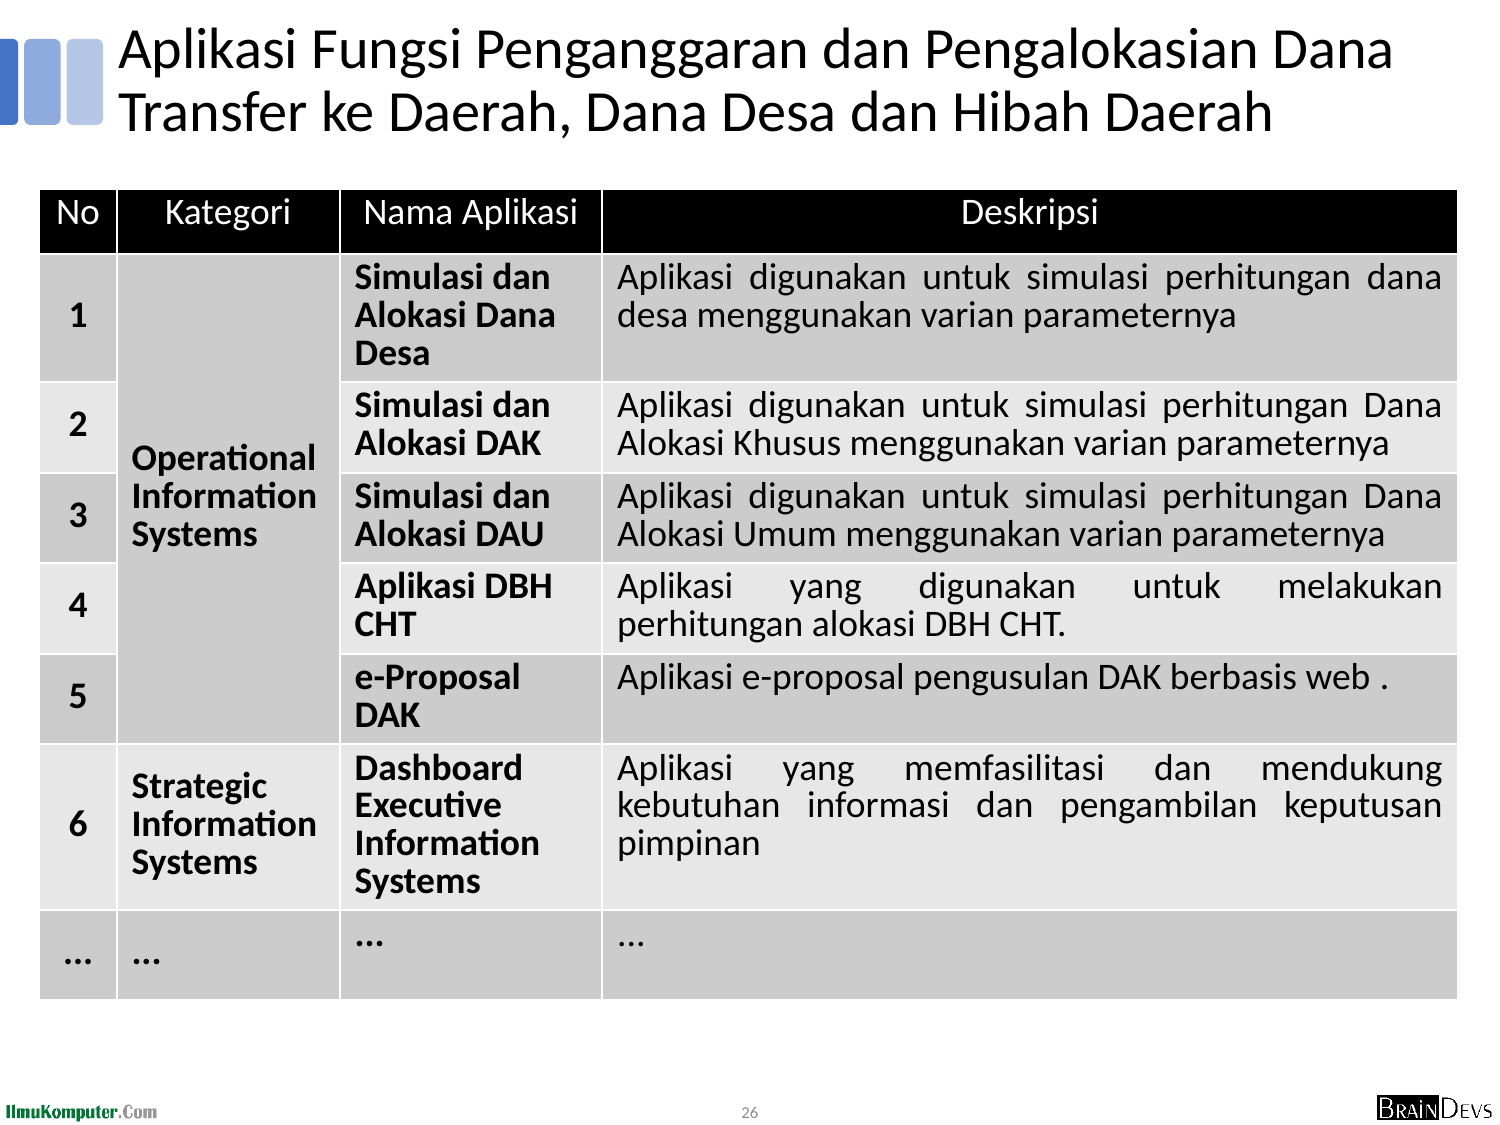

# Aplikasi Fungsi Penganggaran dan Pengalokasian Dana Transfer ke Daerah, Dana Desa dan Hibah Daerah
| No | Kategori | Nama Aplikasi | Deskripsi |
| --- | --- | --- | --- |
| 1 | Operational Information Systems | Simulasi dan Alokasi Dana Desa | Aplikasi digunakan untuk simulasi perhitungan dana desa menggunakan varian parameternya |
| 2 |  | Simulasi dan Alokasi DAK | Aplikasi digunakan untuk simulasi perhitungan Dana Alokasi Khusus menggunakan varian parameternya |
| 3 |  | Simulasi dan Alokasi DAU | Aplikasi digunakan untuk simulasi perhitungan Dana Alokasi Umum menggunakan varian parameternya |
| 4 |  | Aplikasi DBH CHT | Aplikasi yang digunakan untuk melakukan perhitungan alokasi DBH CHT. |
| 5 |  | e-Proposal DAK | Aplikasi e-proposal pengusulan DAK berbasis web . |
| 6 | Strategic Information Systems | Dashboard Executive Information Systems | Aplikasi yang memfasilitasi dan mendukung kebutuhan informasi dan pengambilan keputusan pimpinan |
| ... | ... | ... | ... |
26